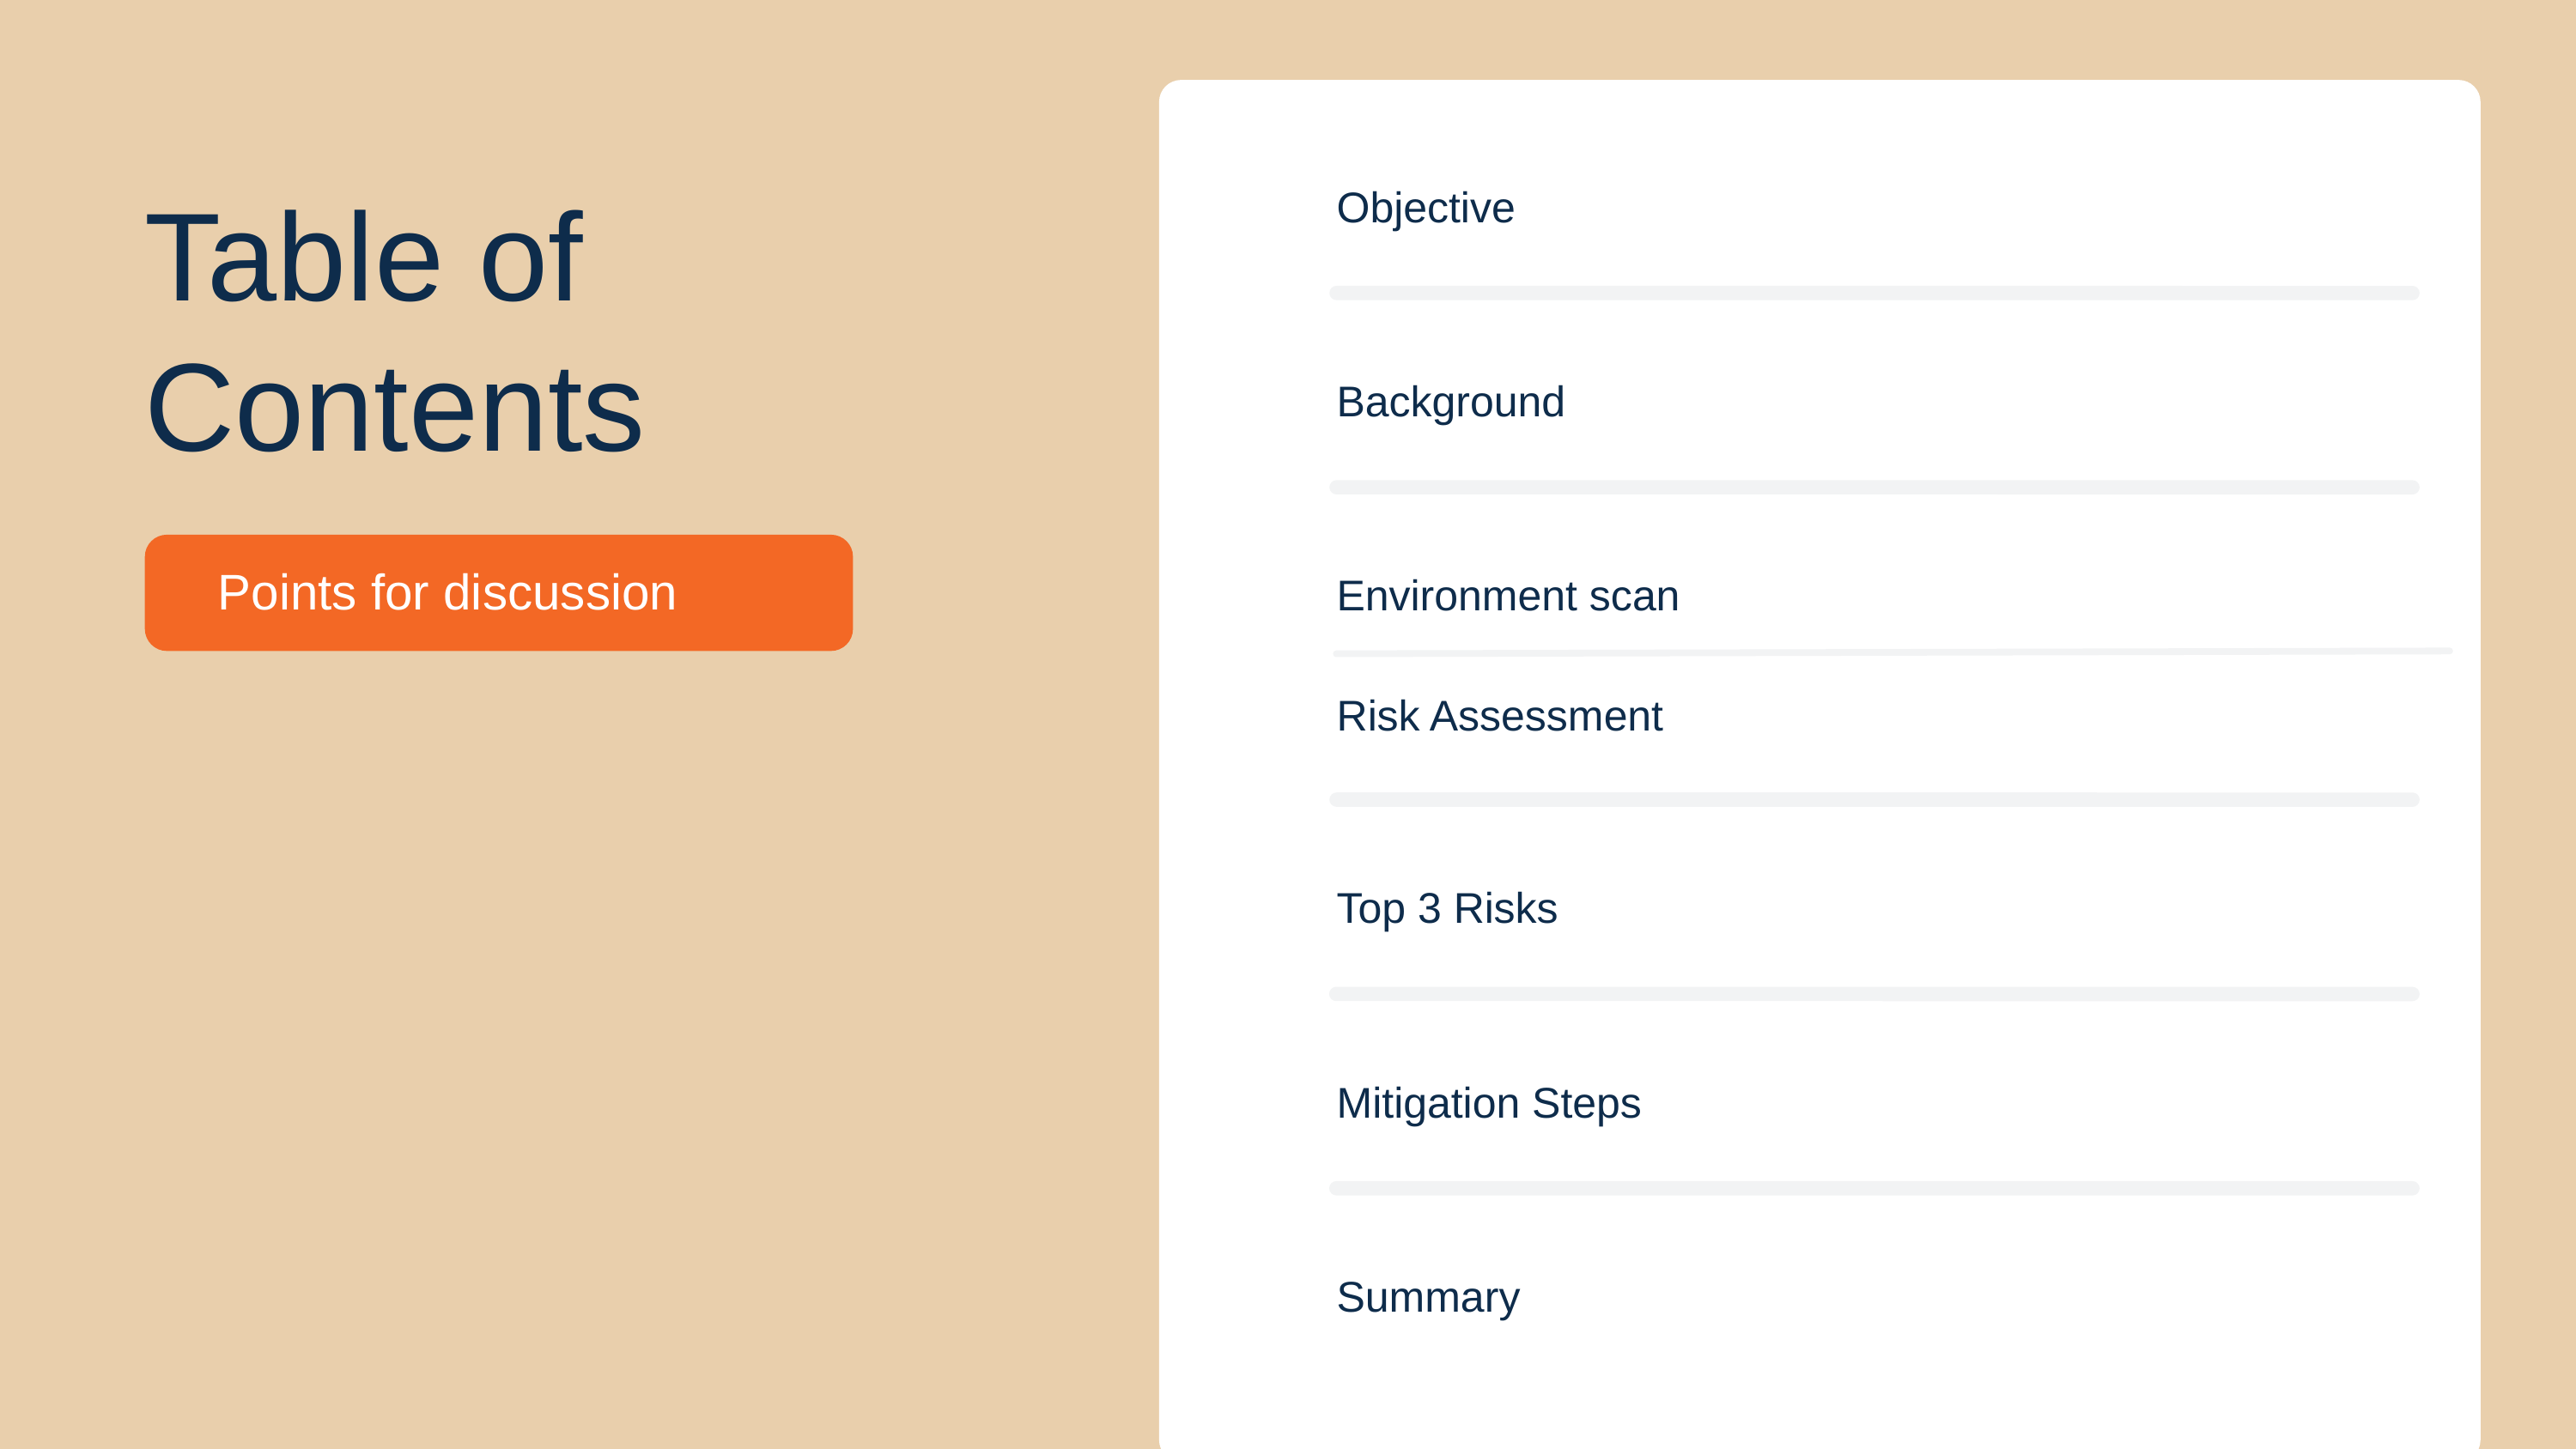

Table of Contents

Points for discussion
Objective

Background

Environment scan

Risk Assessment

Top 3 Risks

Mitigation Steps

Summary